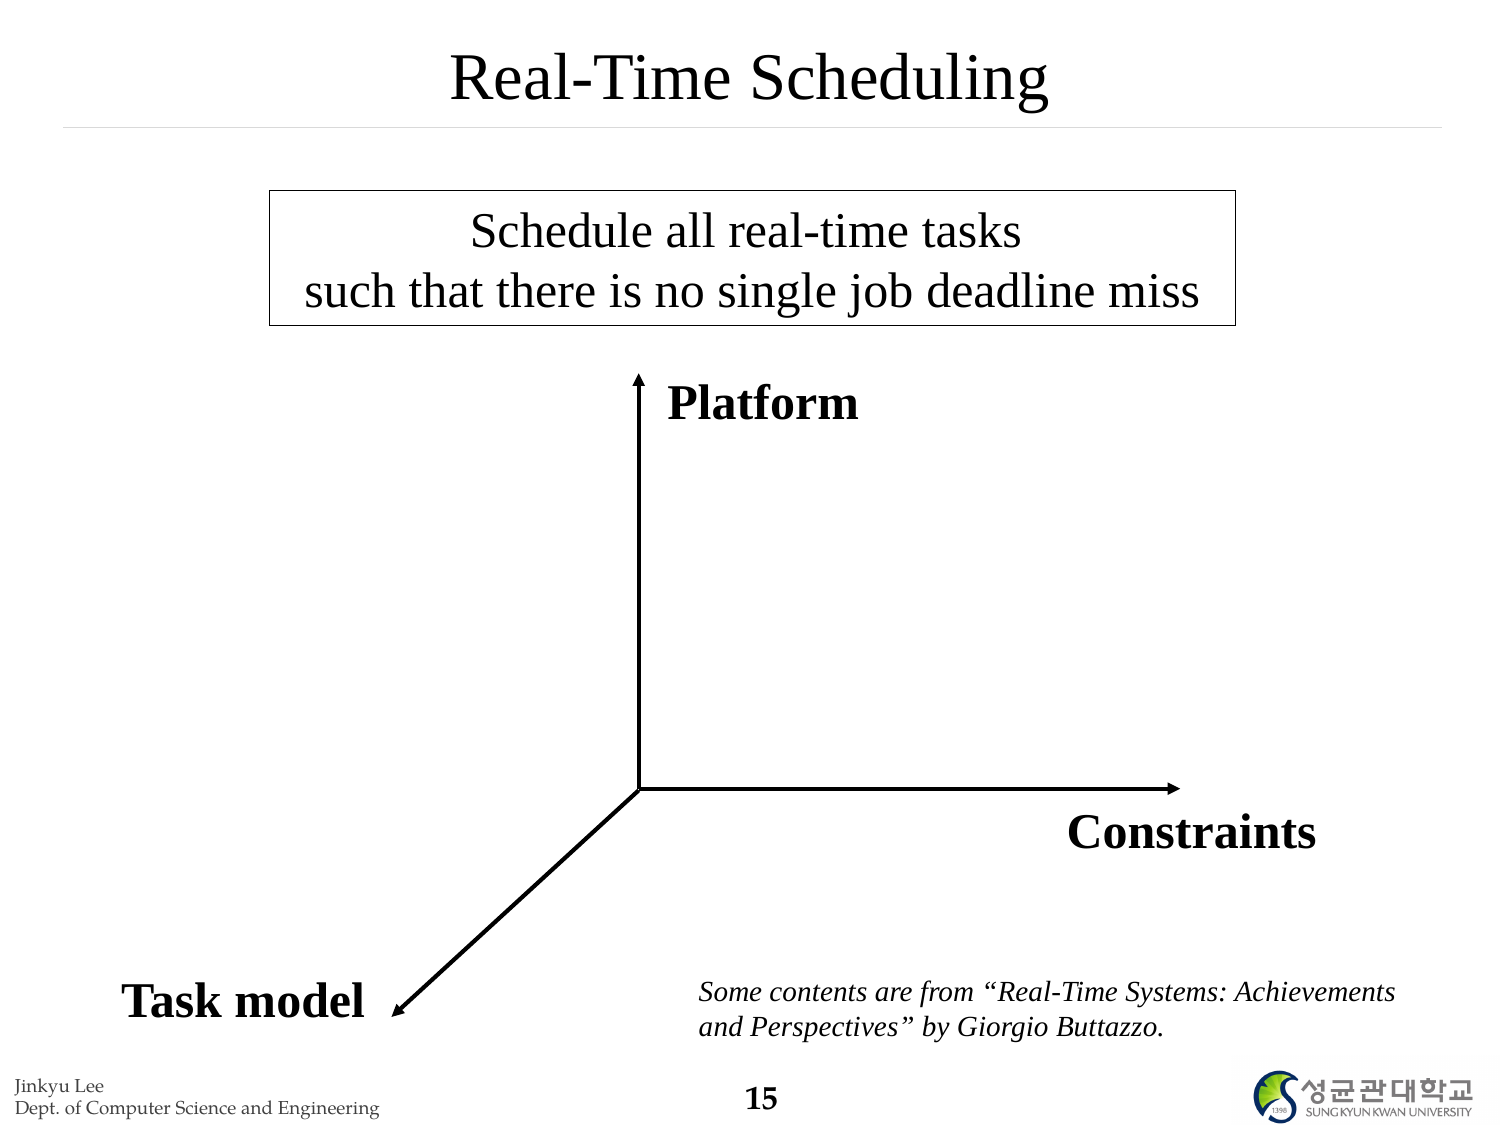

# Real-Time Scheduling

Schedule all real-time tasks
such that there is no single job deadline miss
Platform
Constraints
Task model
Some contents are from “Real-Time Systems: Achievements and Perspectives” by Giorgio Buttazzo.